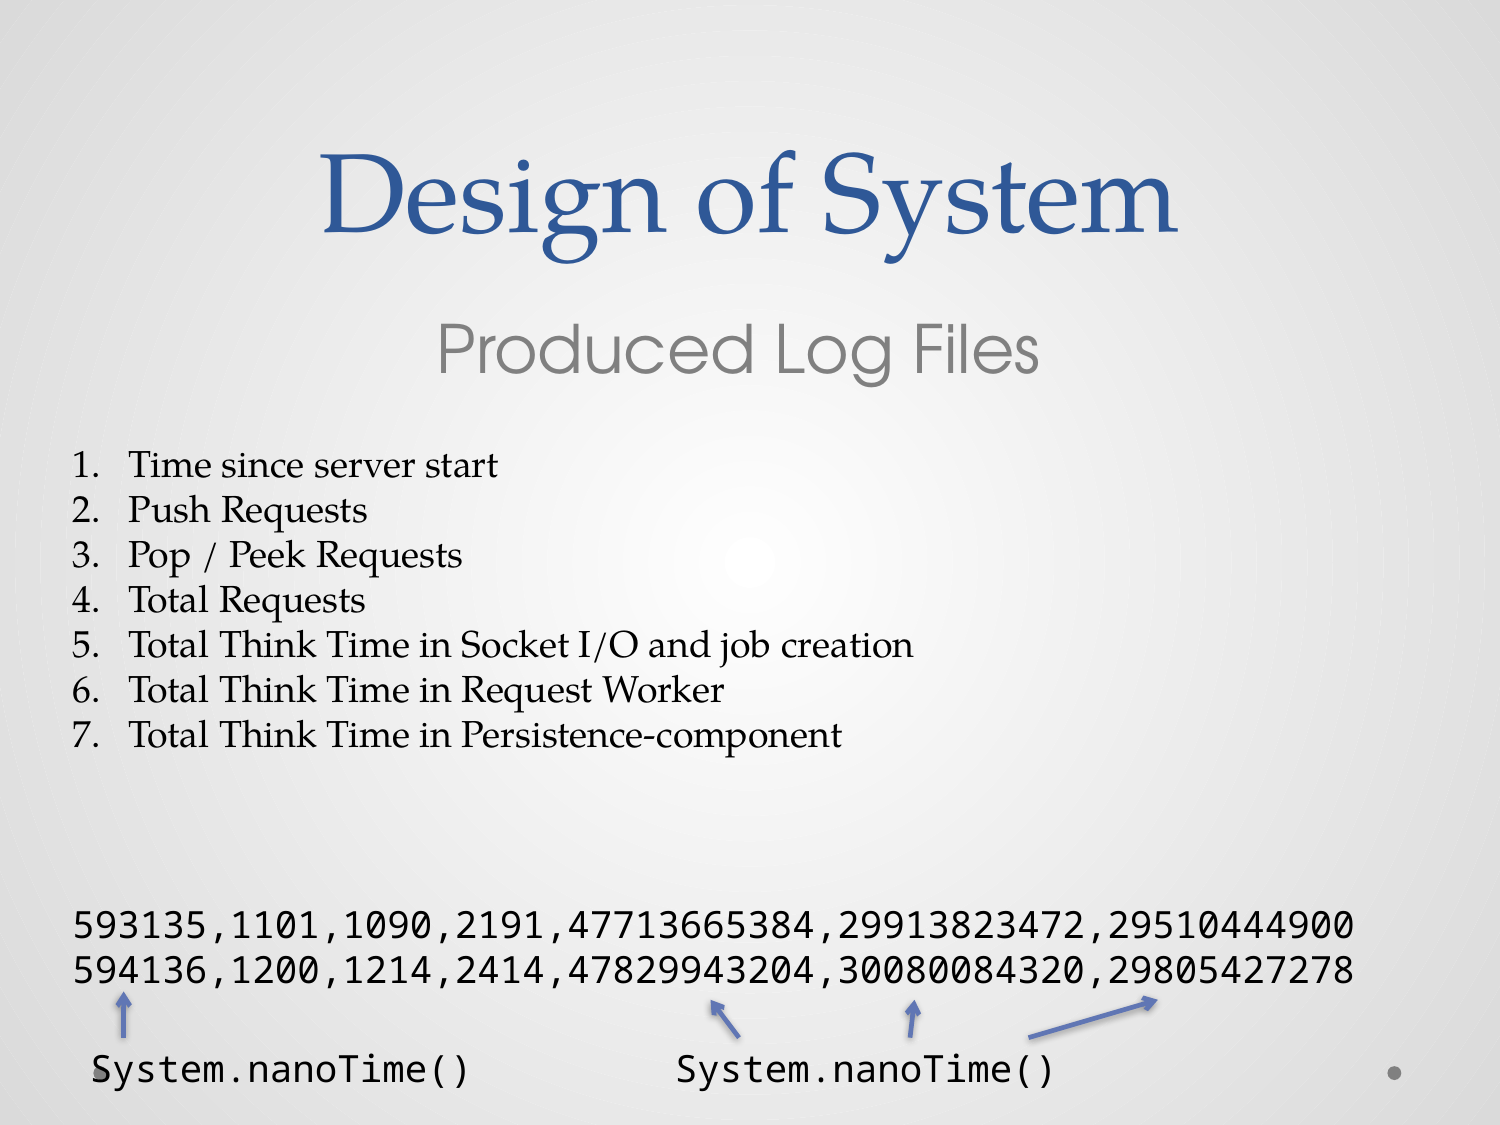

# Design of System
Produced Log Files
Time since server start
Push Requests
Pop / Peek Requests
Total Requests
Total Think Time in Socket I/O and job creation
Total Think Time in Request Worker
Total Think Time in Persistence-component
593135,1101,1090,2191,47713665384,29913823472,29510444900
594136,1200,1214,2414,47829943204,30080084320,29805427278
System.nanoTime()         System.nanoTime()